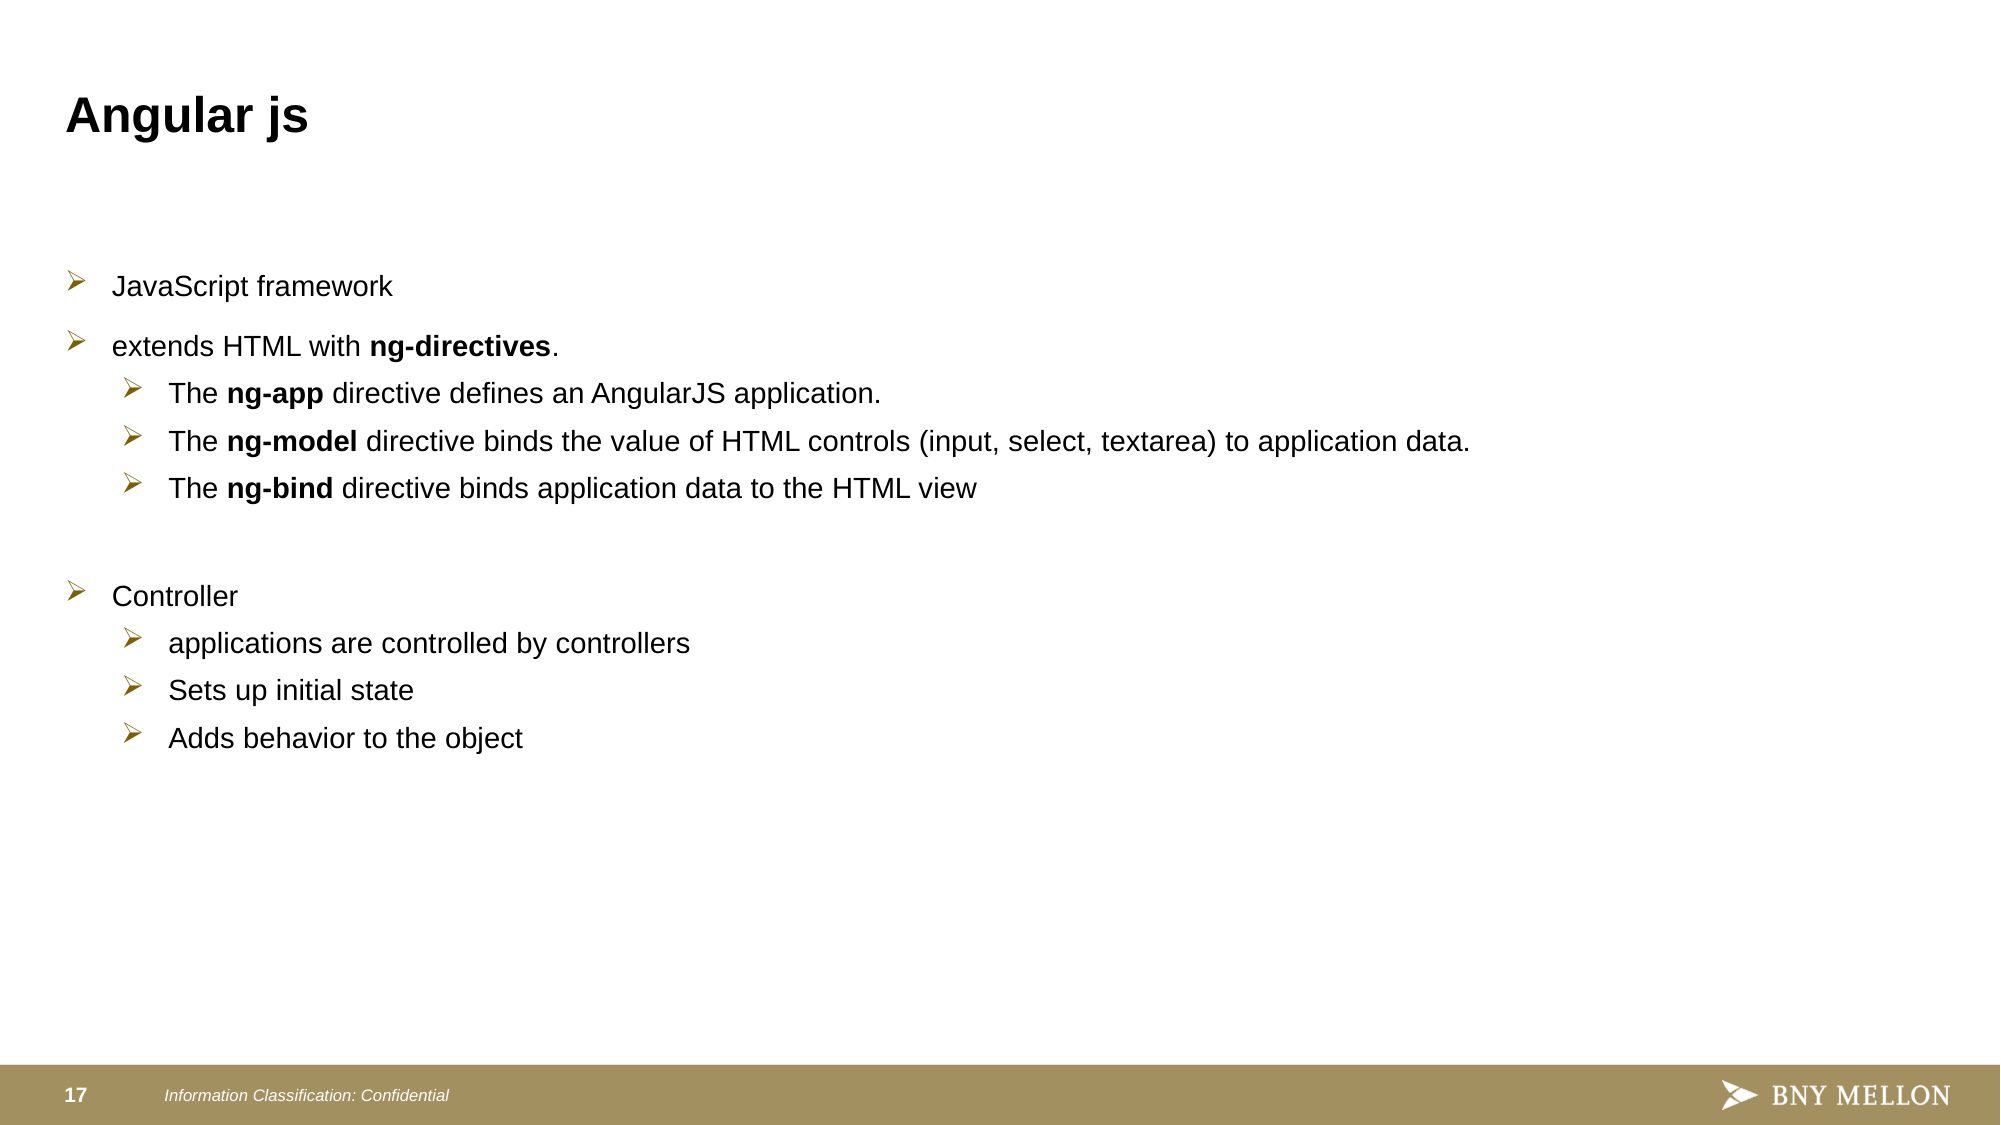

# Angular js
JavaScript framework
extends HTML with ng-directives.
The ng-app directive defines an AngularJS application.
The ng-model directive binds the value of HTML controls (input, select, textarea) to application data.
The ng-bind directive binds application data to the HTML view

Controller
applications are controlled by controllers
Sets up initial state
Adds behavior to the object